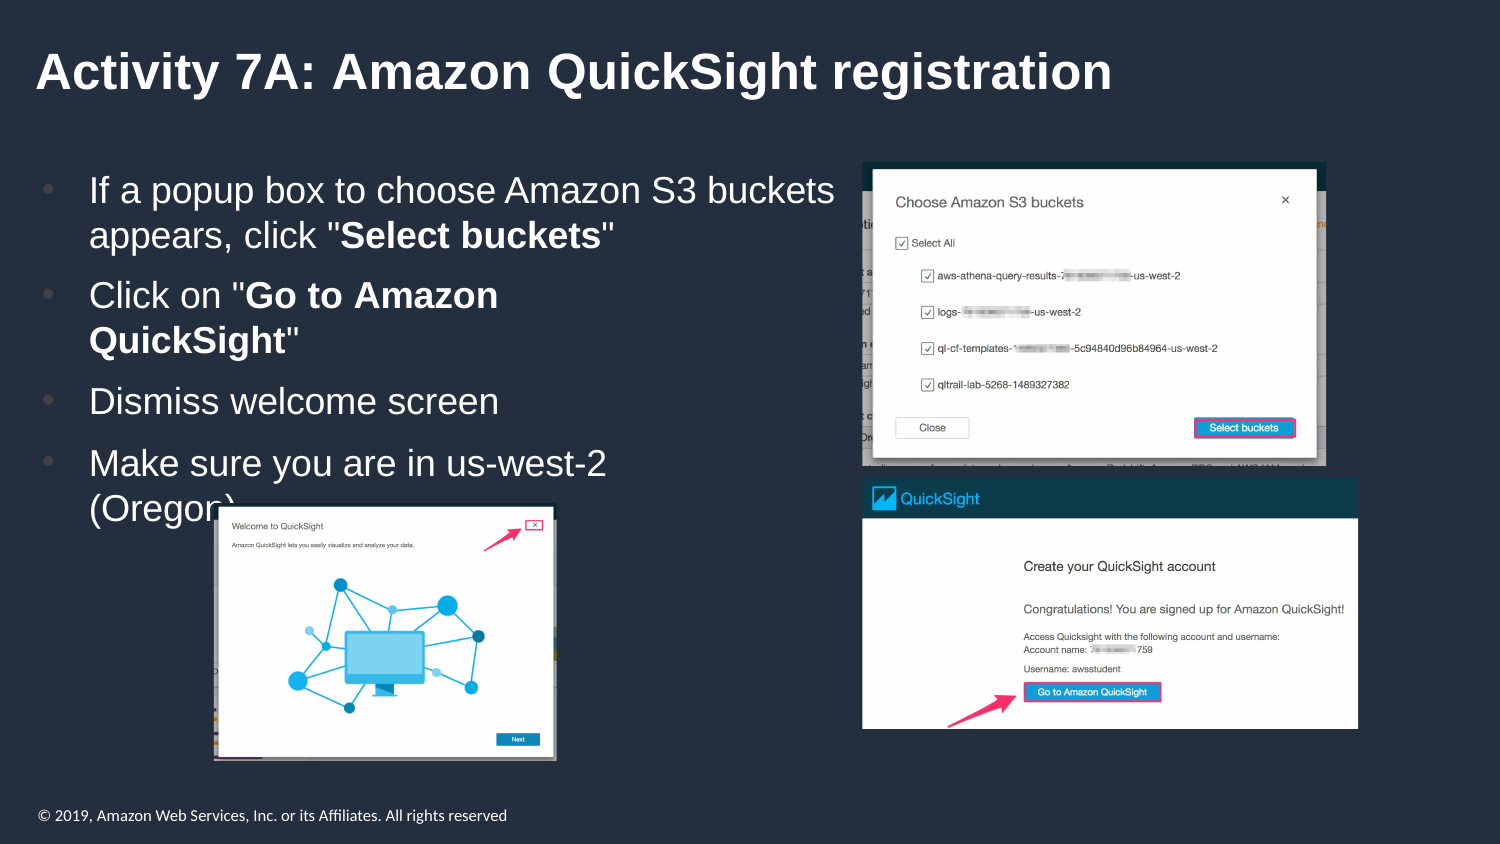

# Activity 7A: Amazon QuickSight registration
If a popup box to choose Amazon S3 buckets  appears, click "Select buckets"
Click on "Go to Amazon QuickSight"
Dismiss welcome screen
Make sure you are in us-west-2 (Oregon)